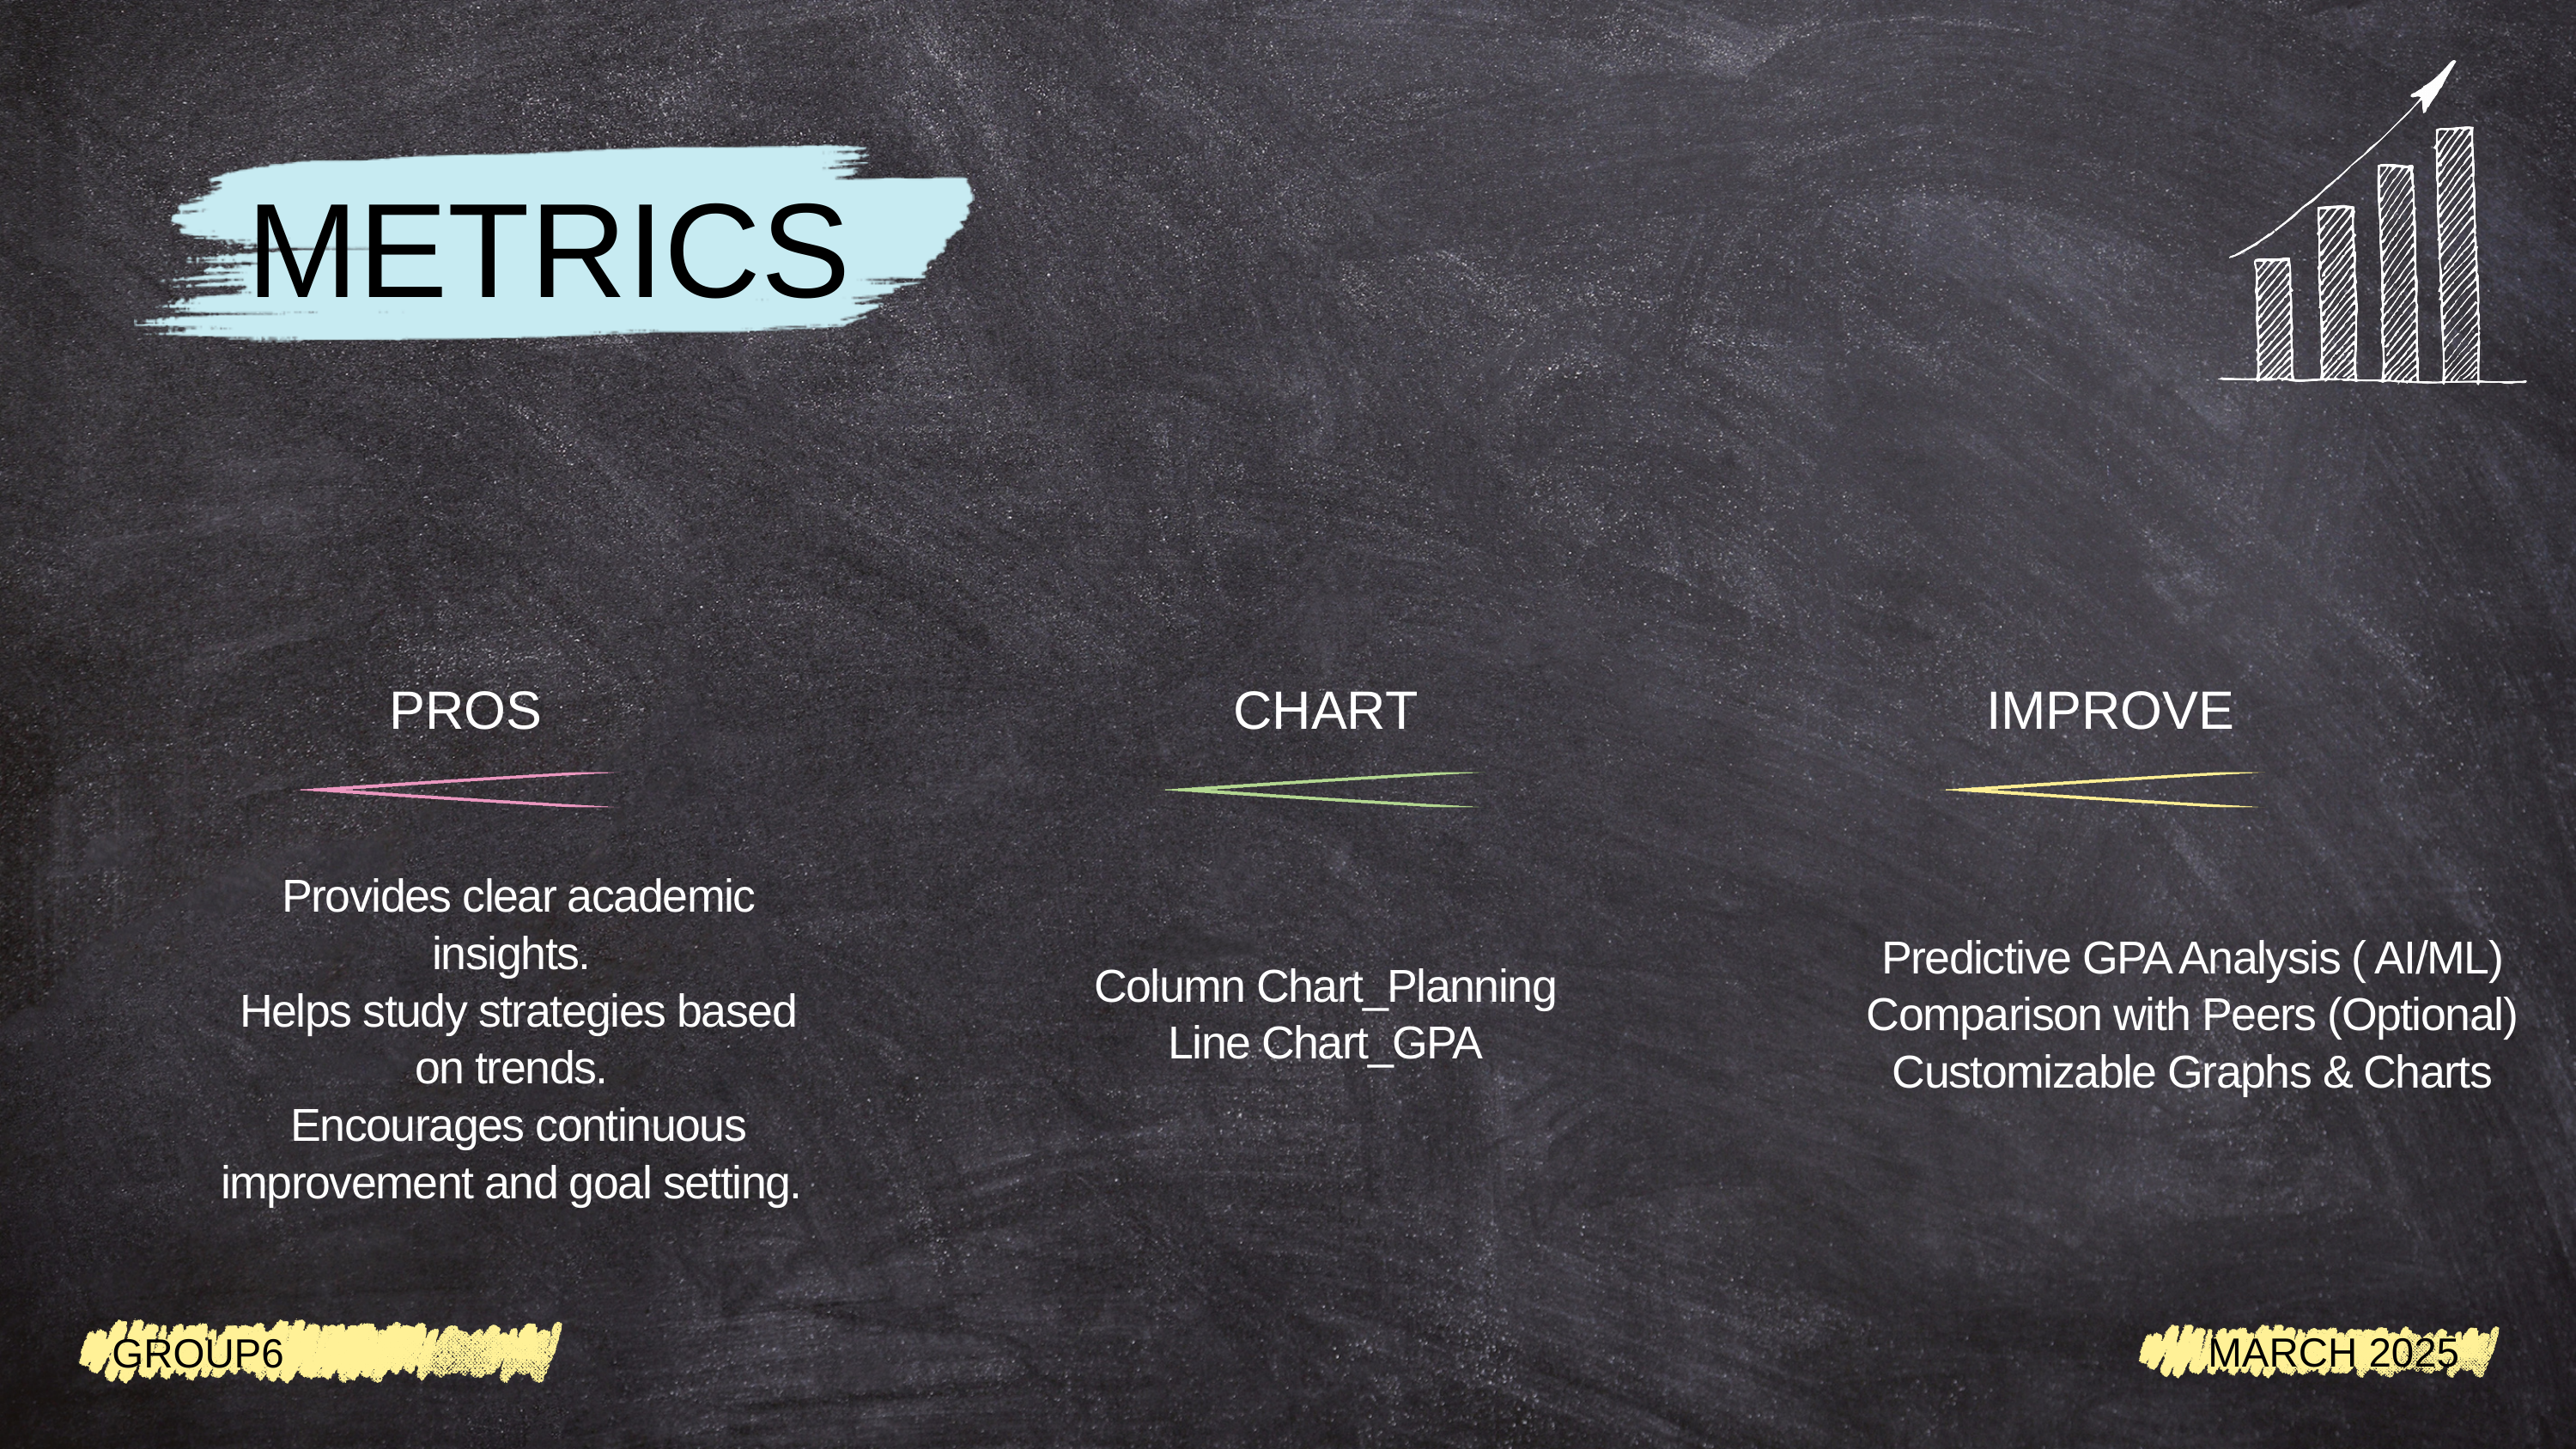

METRICS

PROS
CHART
IMPROVE
 Provides clear academic insights.
 Helps study strategies based on trends.
 Encourages continuous improvement and goal setting.

Predictive GPA Analysis ( AI/ML)
Comparison with Peers (Optional)
Customizable Graphs & Charts

Column Chart_Planning
Line Chart_GPA

MARCH 2025
GROUP6